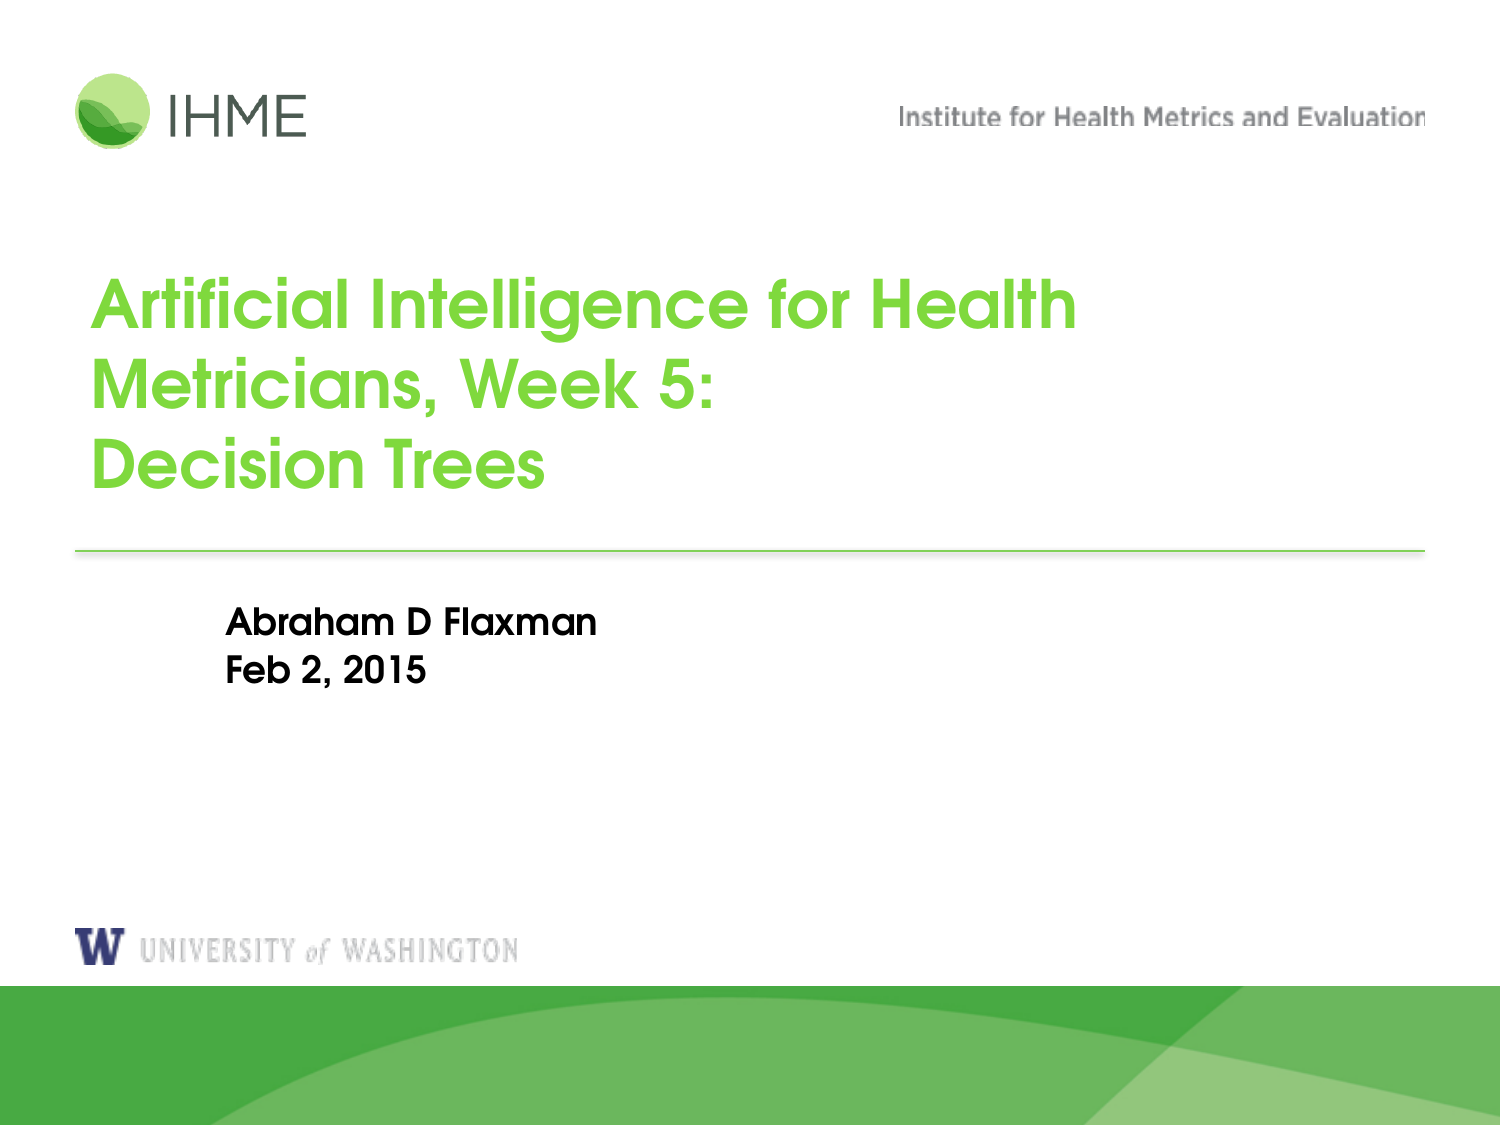

# Artificial Intelligence for Health Metricians, Week 5: Decision Trees
Abraham D Flaxman
Feb 2, 2015